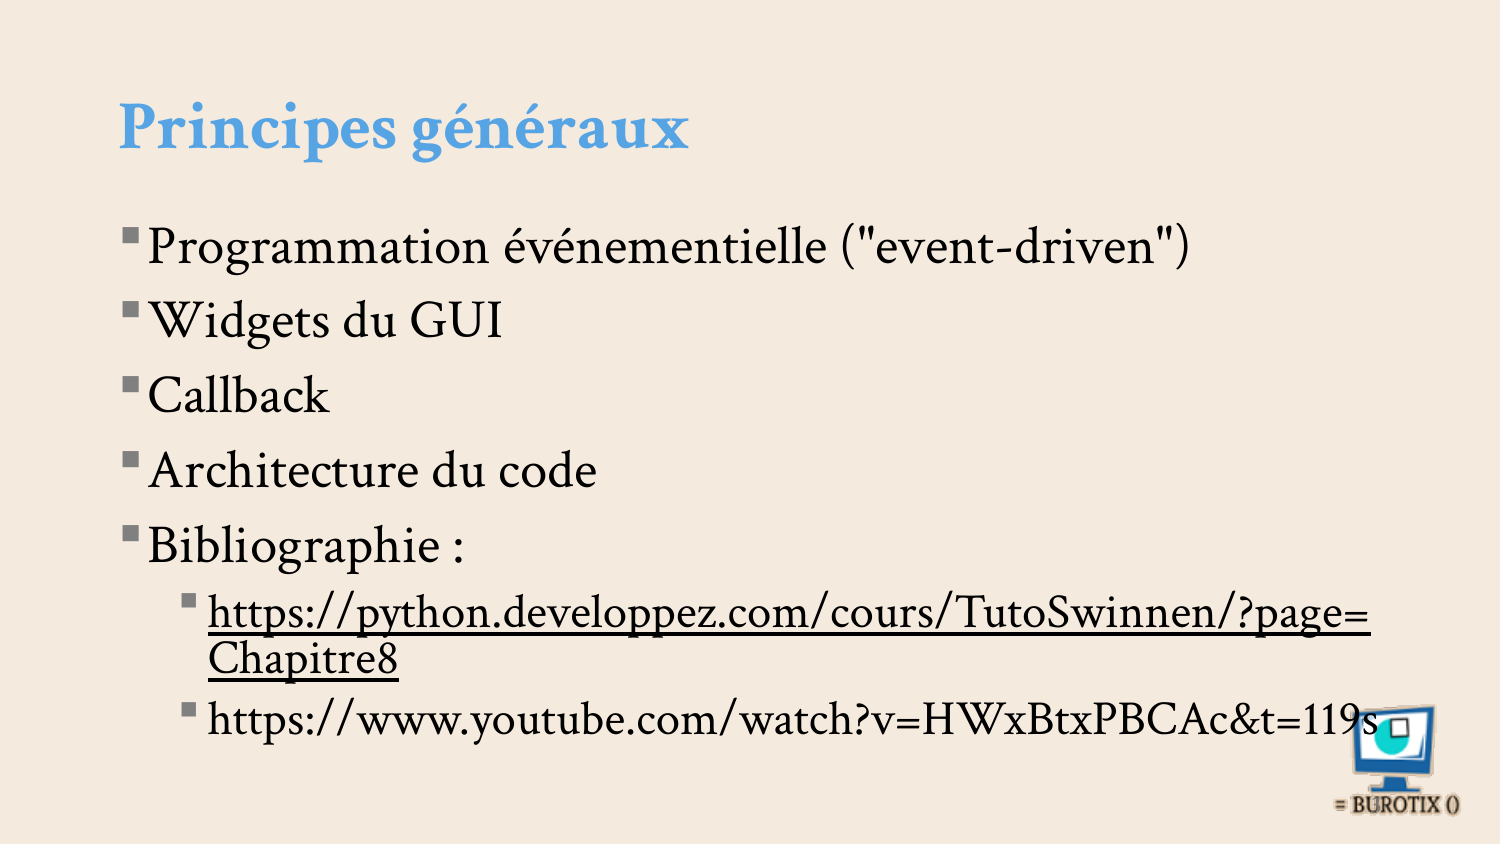

# Principes généraux
Programmation événementielle ("event-driven")
Widgets du GUI
Callback
Architecture du code
Bibliographie :
https://python.developpez.com/cours/TutoSwinnen/?page=Chapitre8
https://www.youtube.com/watch?v=HWxBtxPBCAc&t=119s
3